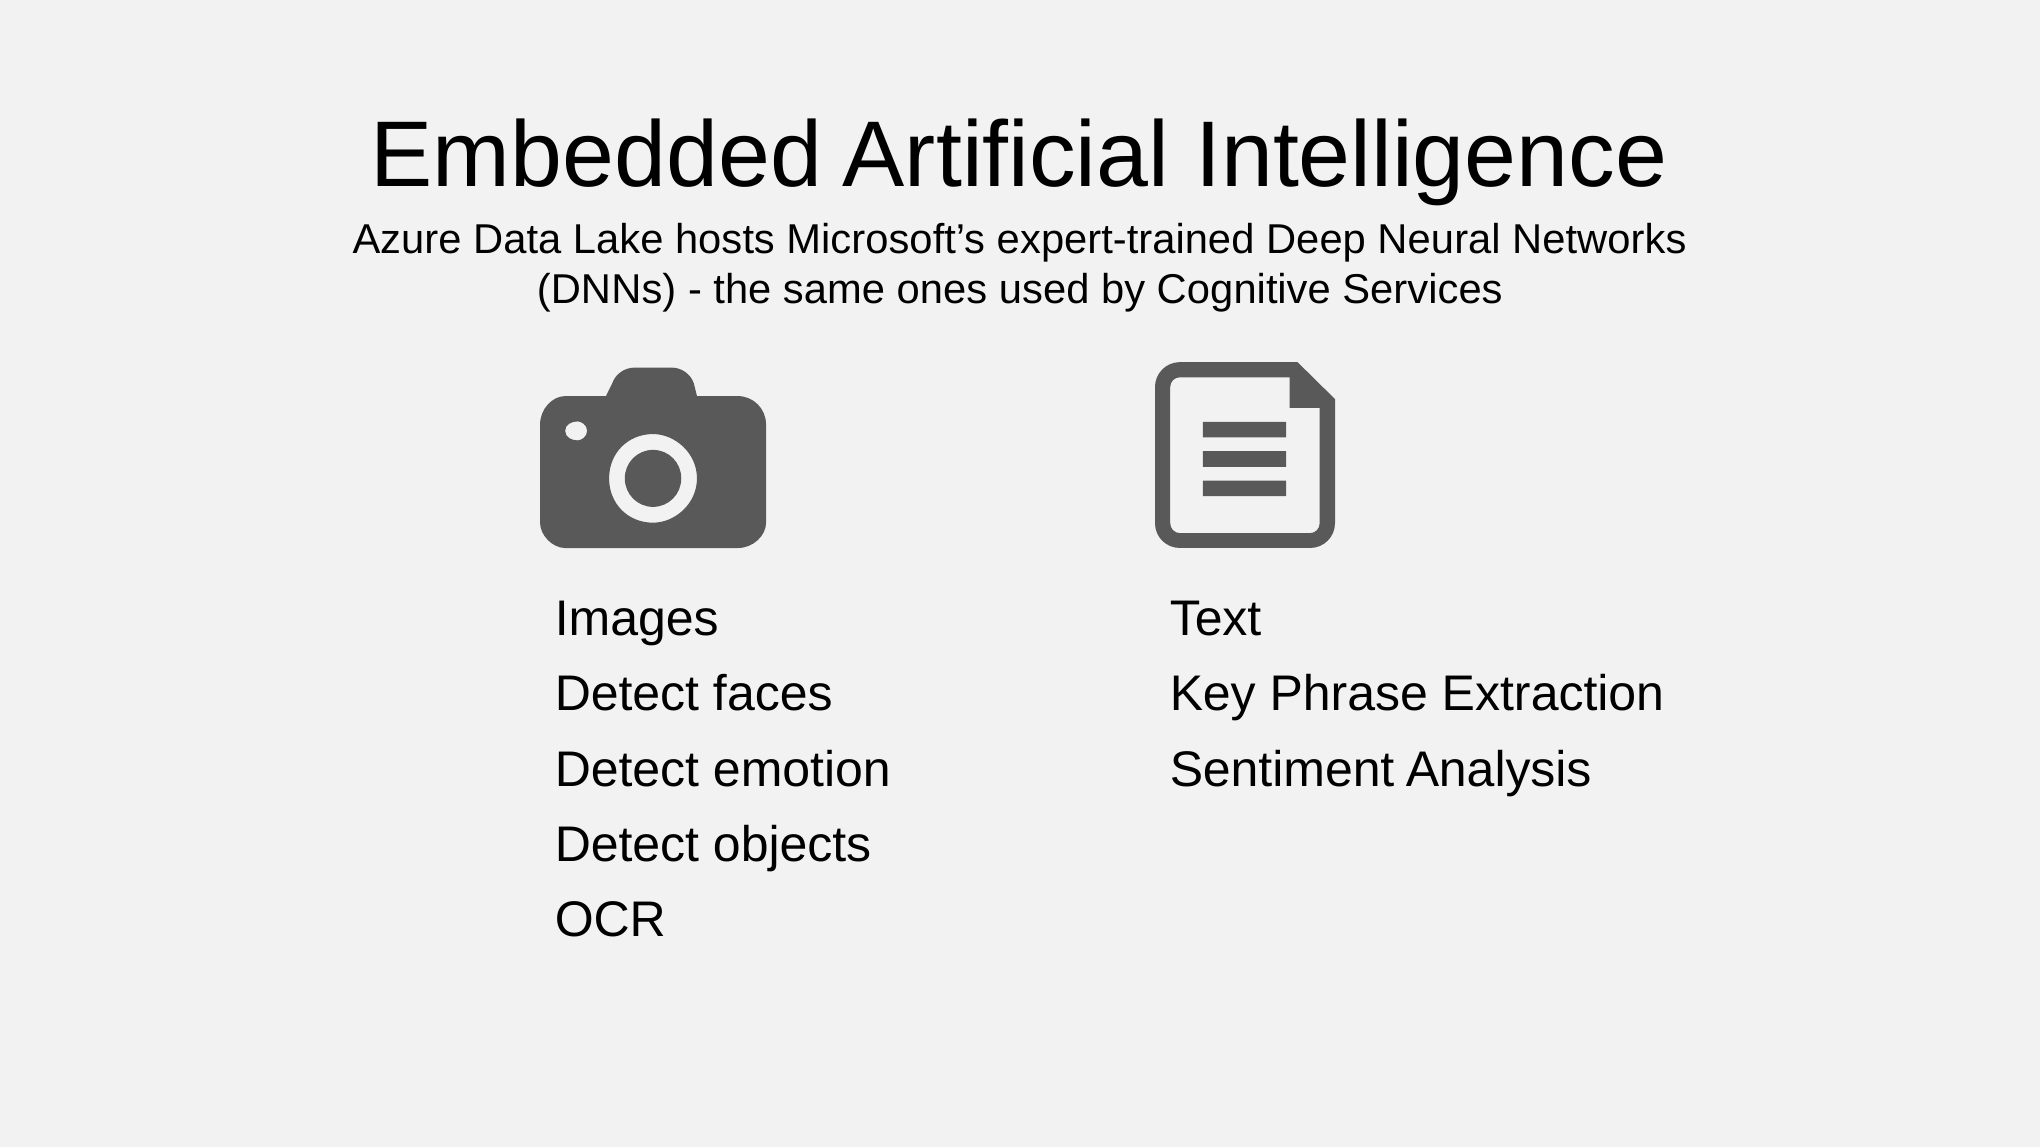

# Embedded Artificial Intelligence
Azure Data Lake hosts Microsoft’s expert-trained Deep Neural Networks (DNNs) - the same ones used by Cognitive Services

Images
Detect faces
Detect emotion
Detect objects
OCR
Text
Key Phrase Extraction
Sentiment Analysis